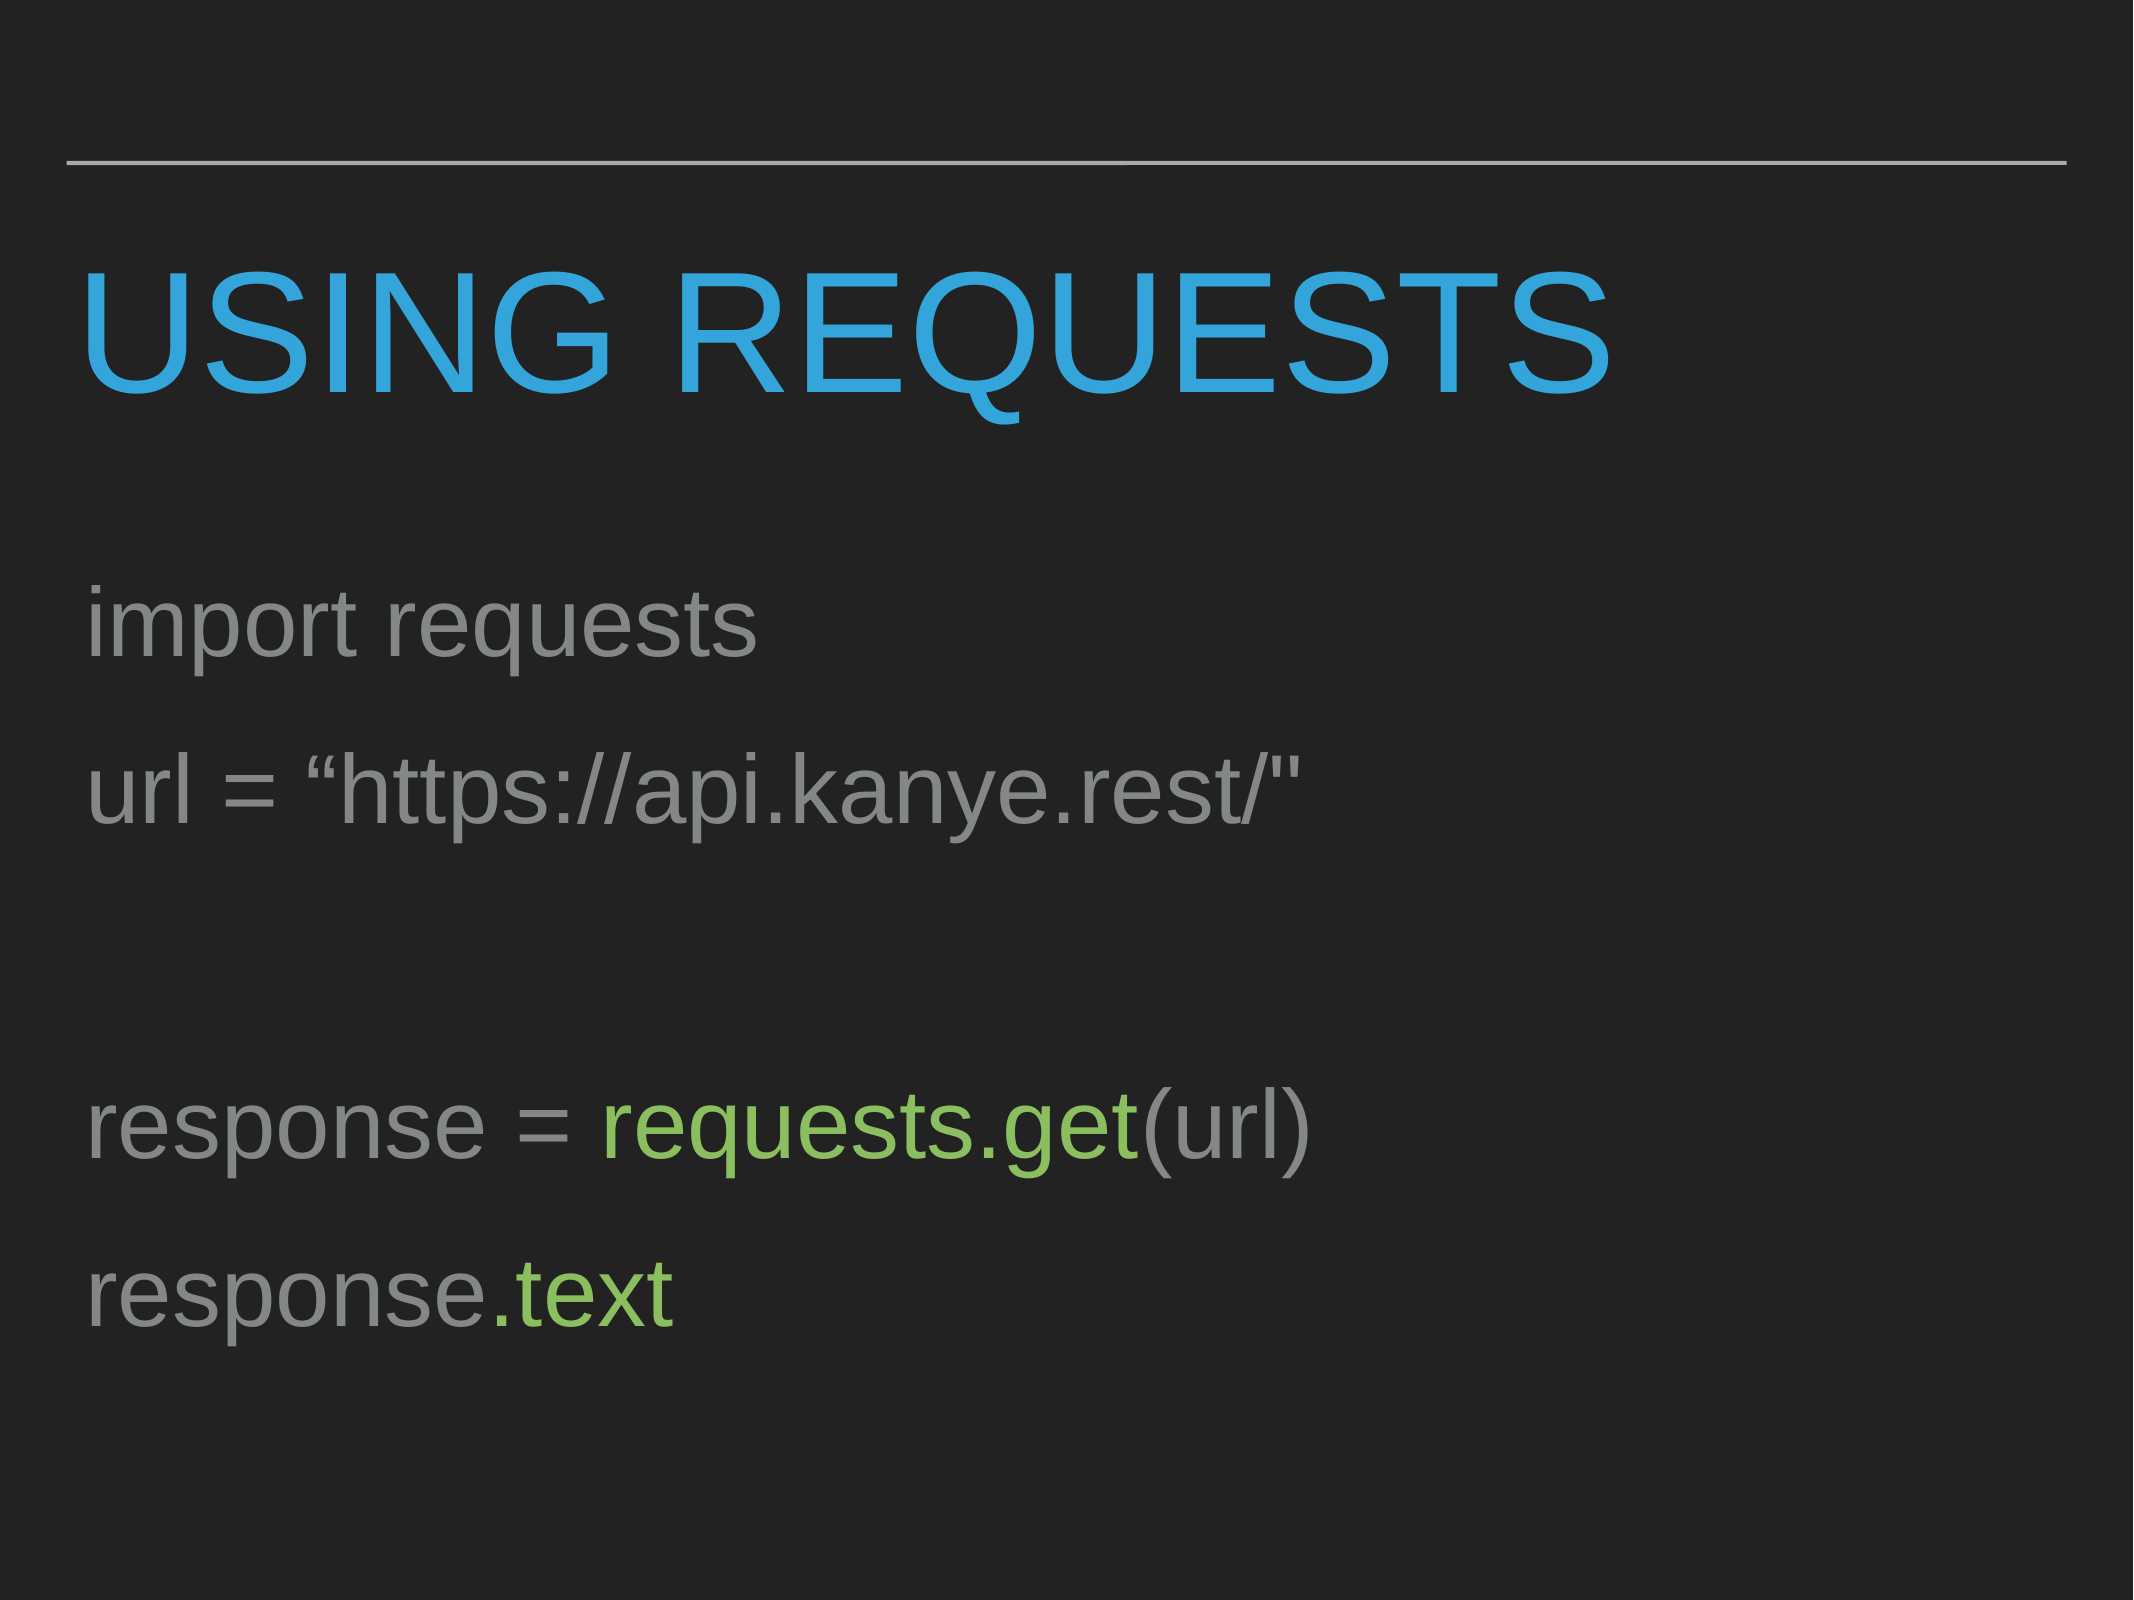

# Using Requests
import requests
url = “https://api.kanye.rest/"

response = requests.get(url)
response.text